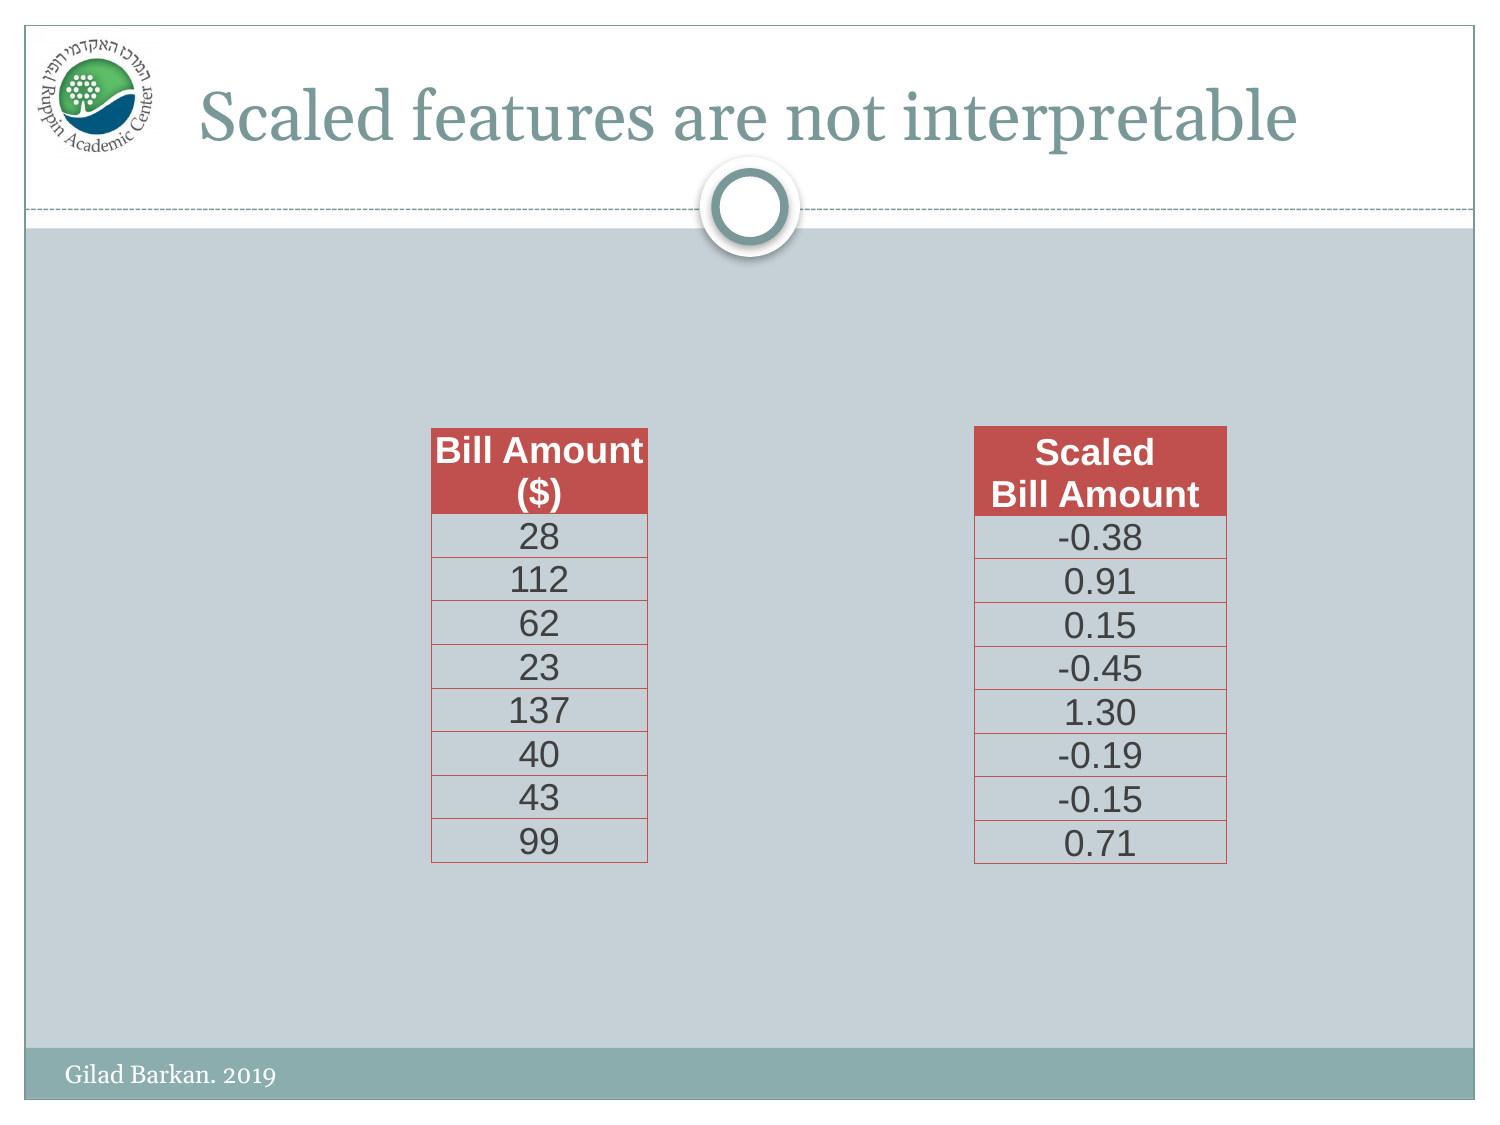

# Scaled features are not interpretable
| Scaled Bill Amount |
| --- |
| -0.38 |
| 0.91 |
| 0.15 |
| -0.45 |
| 1.30 |
| -0.19 |
| -0.15 |
| 0.71 |
| Bill Amount ($) |
| --- |
| 28 |
| 112 |
| 62 |
| 23 |
| 137 |
| 40 |
| 43 |
| 99 |
Gilad Barkan. 2019